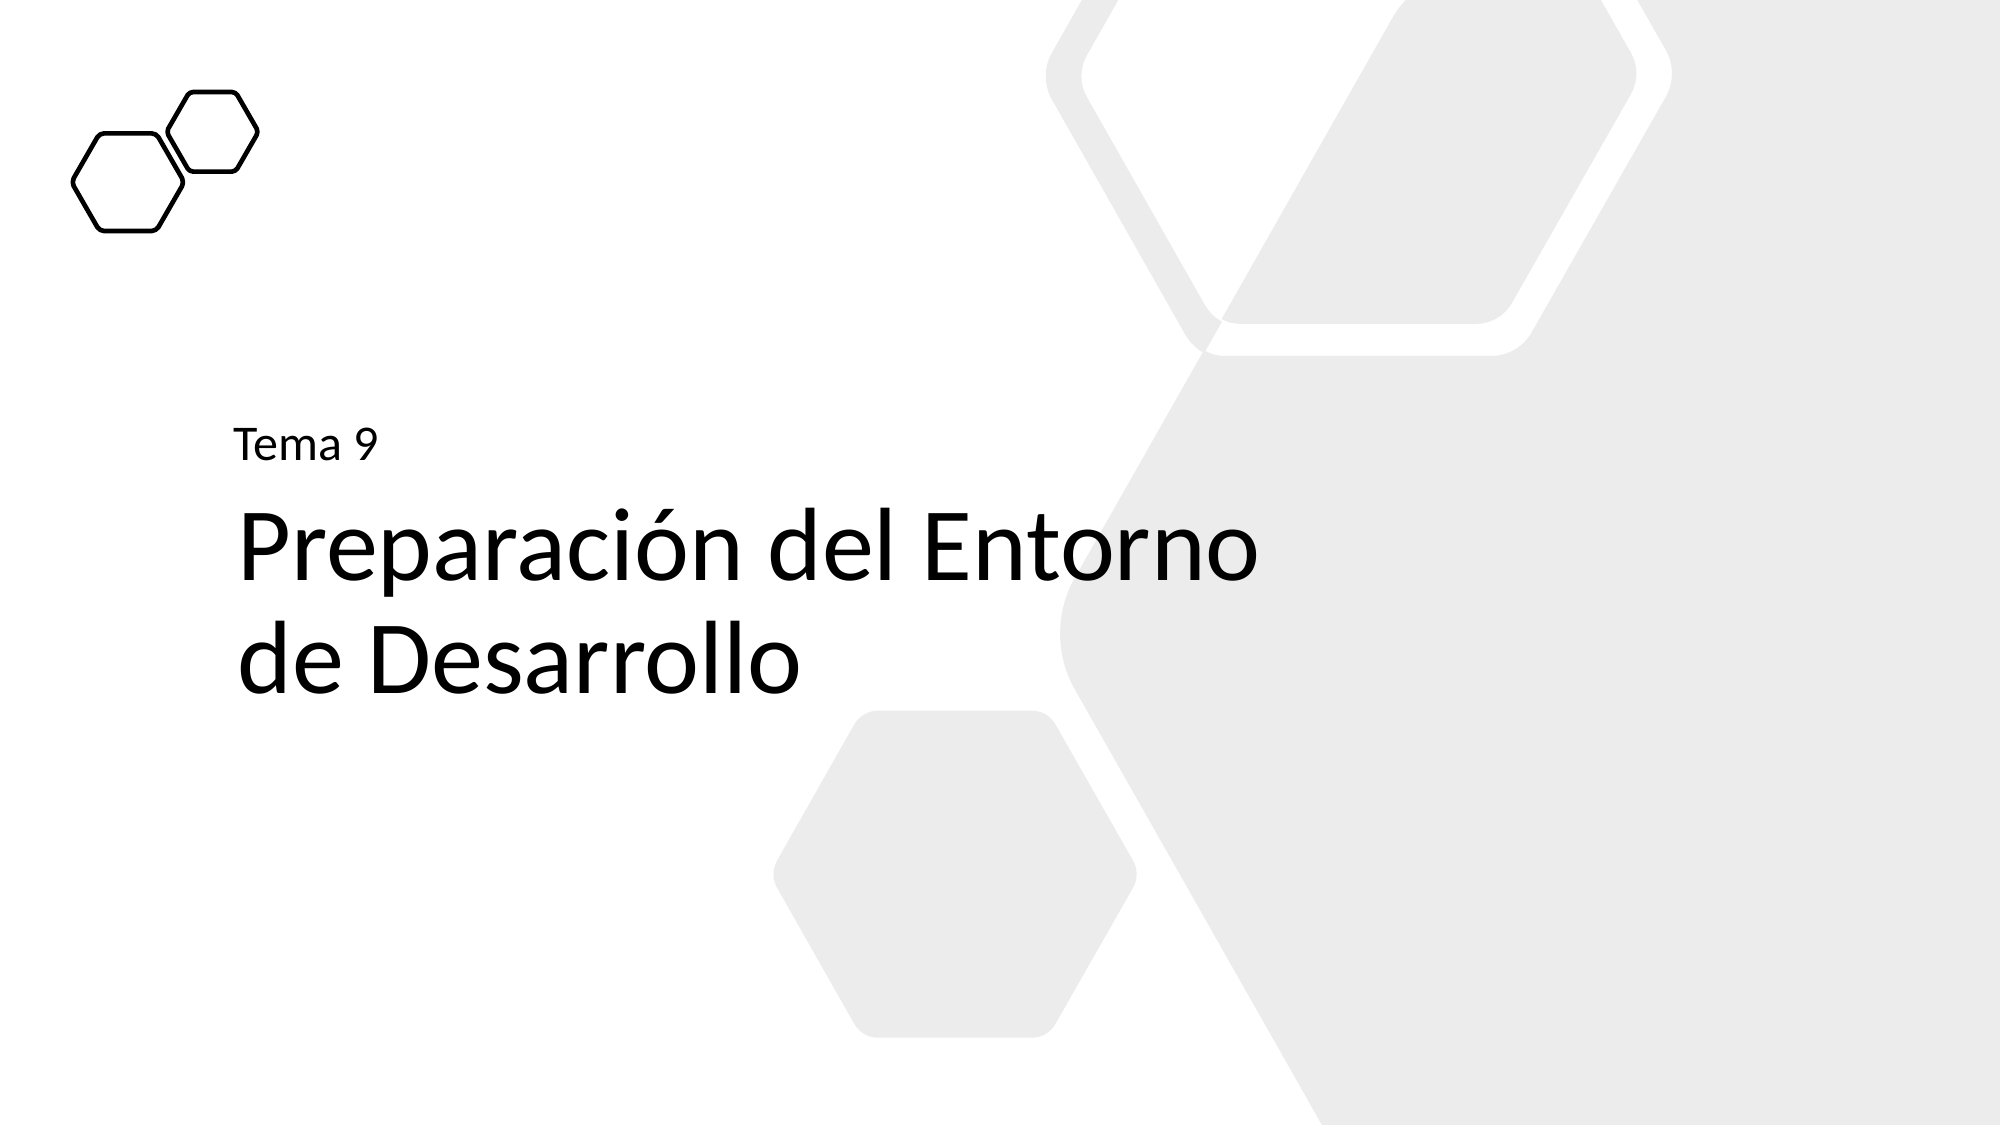

Tema 9
# Preparación del Entorno de Desarrollo